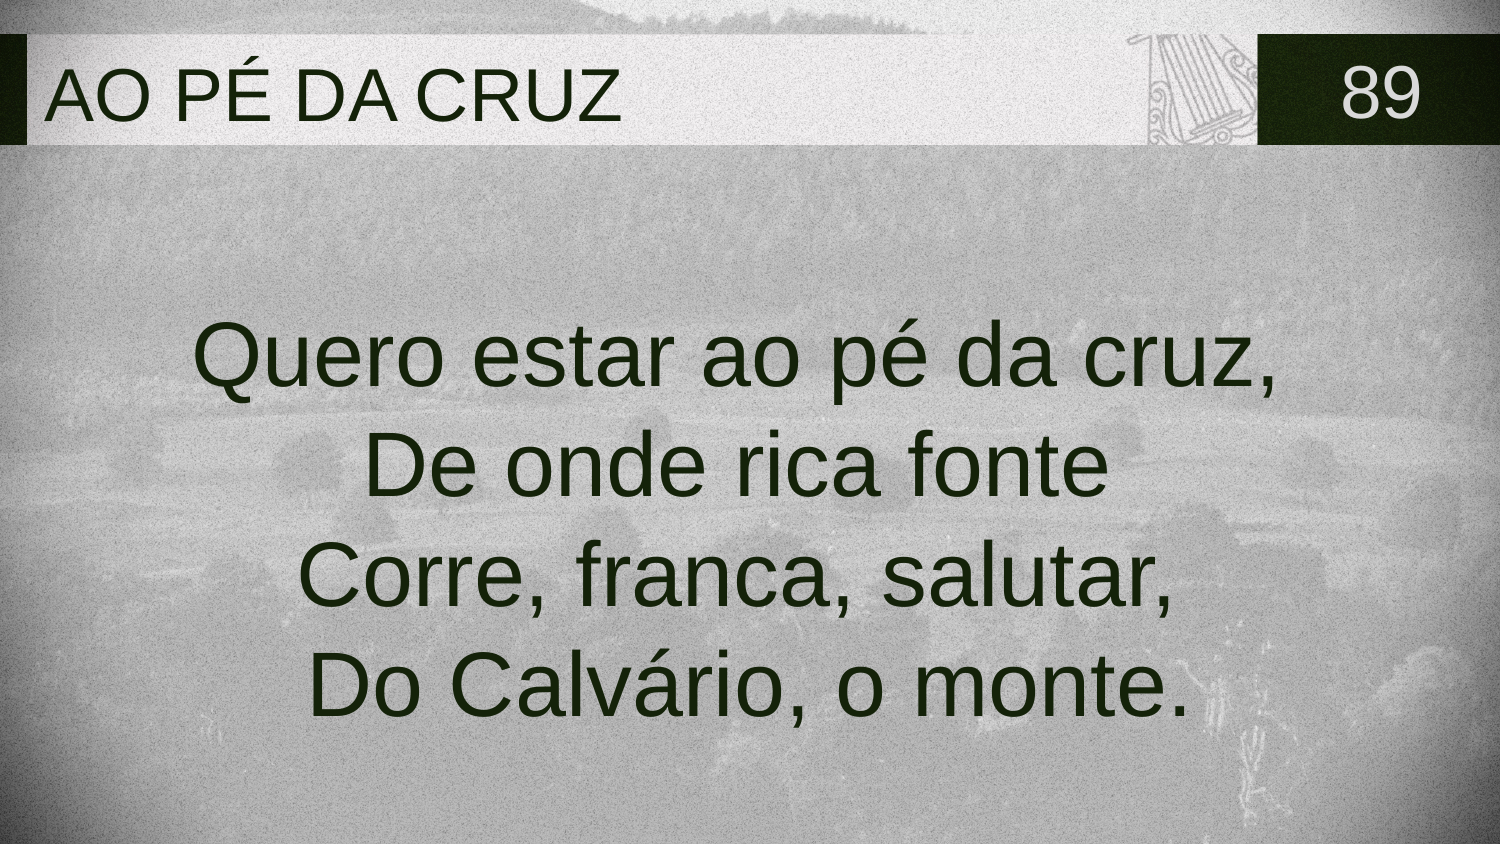

# AO PÉ DA CRUZ
89
Quero estar ao pé da cruz,
De onde rica fonte
Corre, franca, salutar,
Do Calvário, o monte.